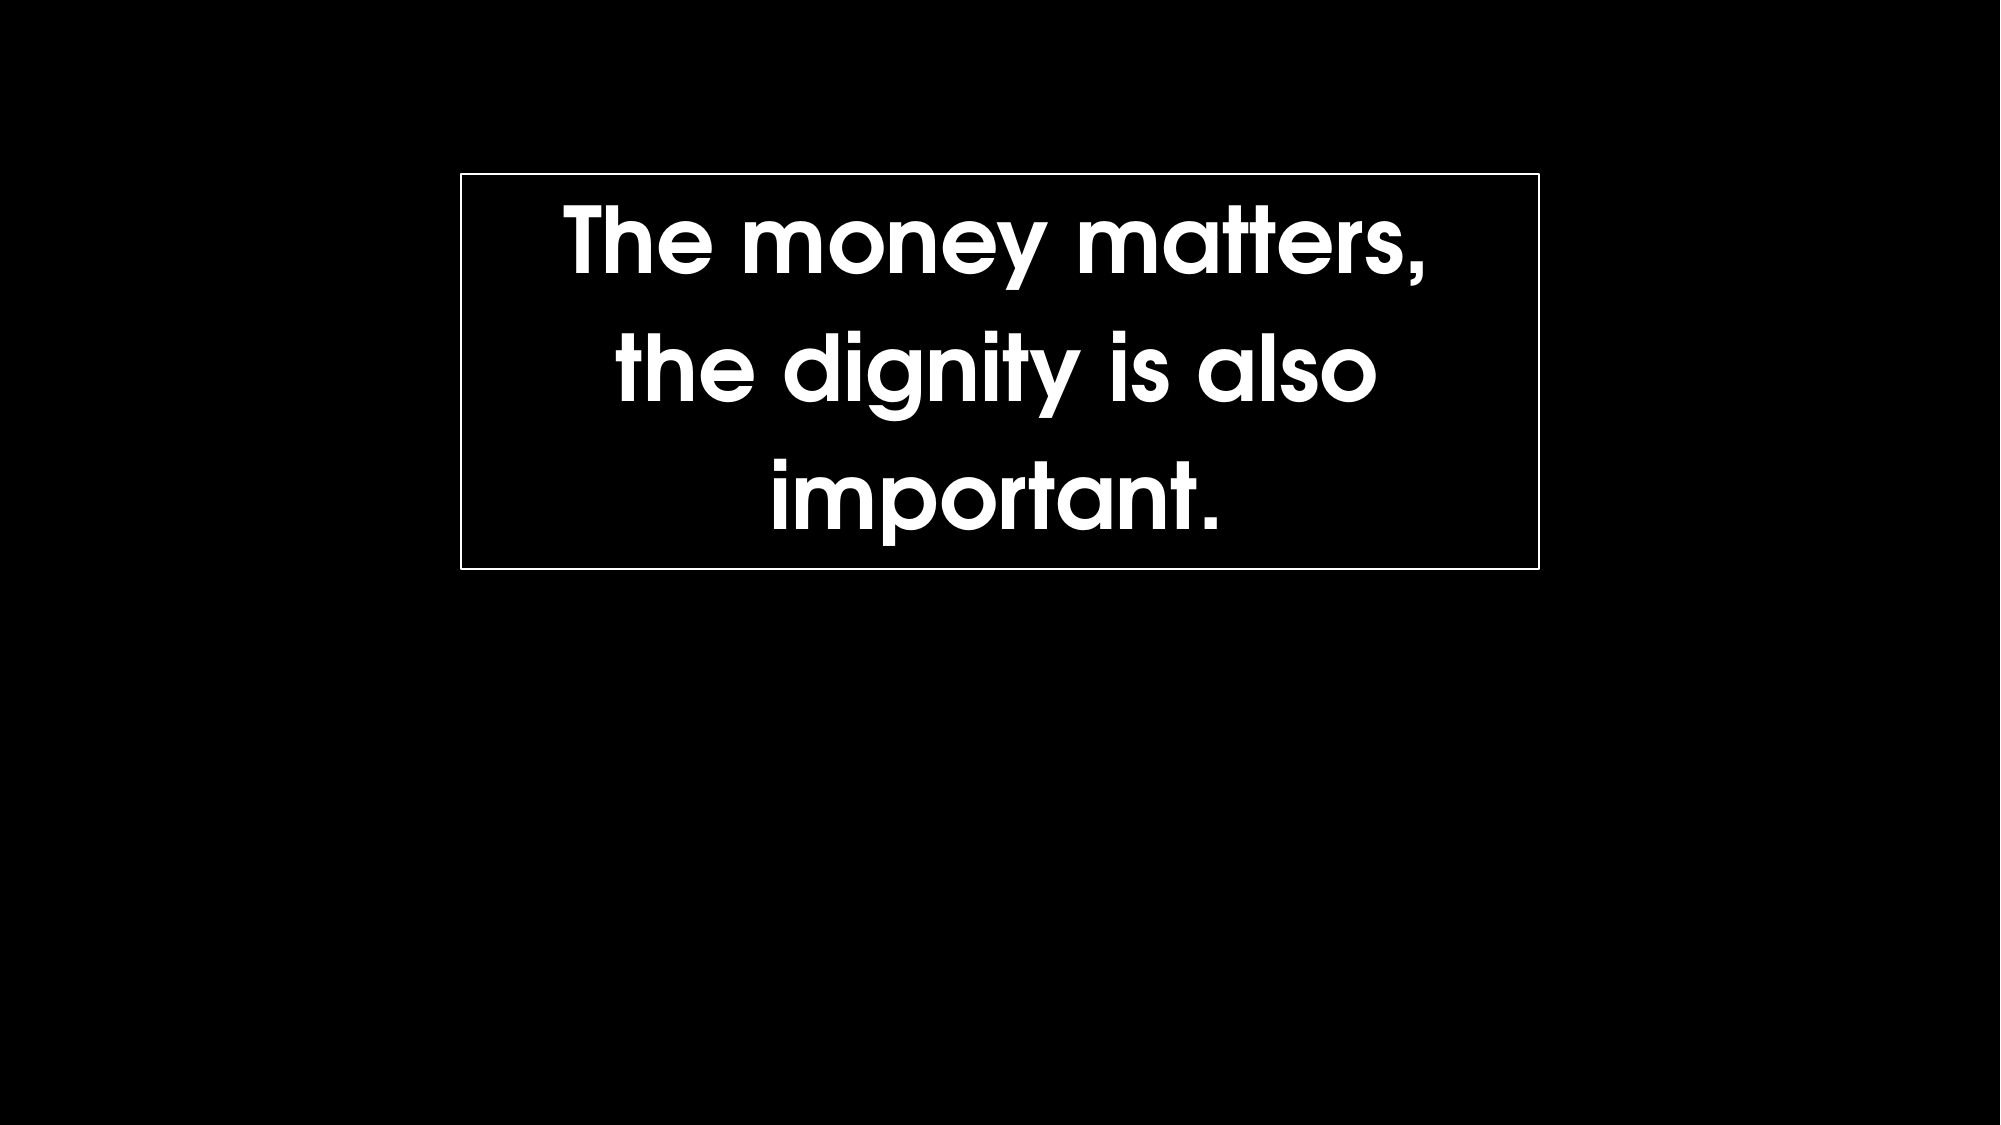

The money matters,
the dignity is also
important.